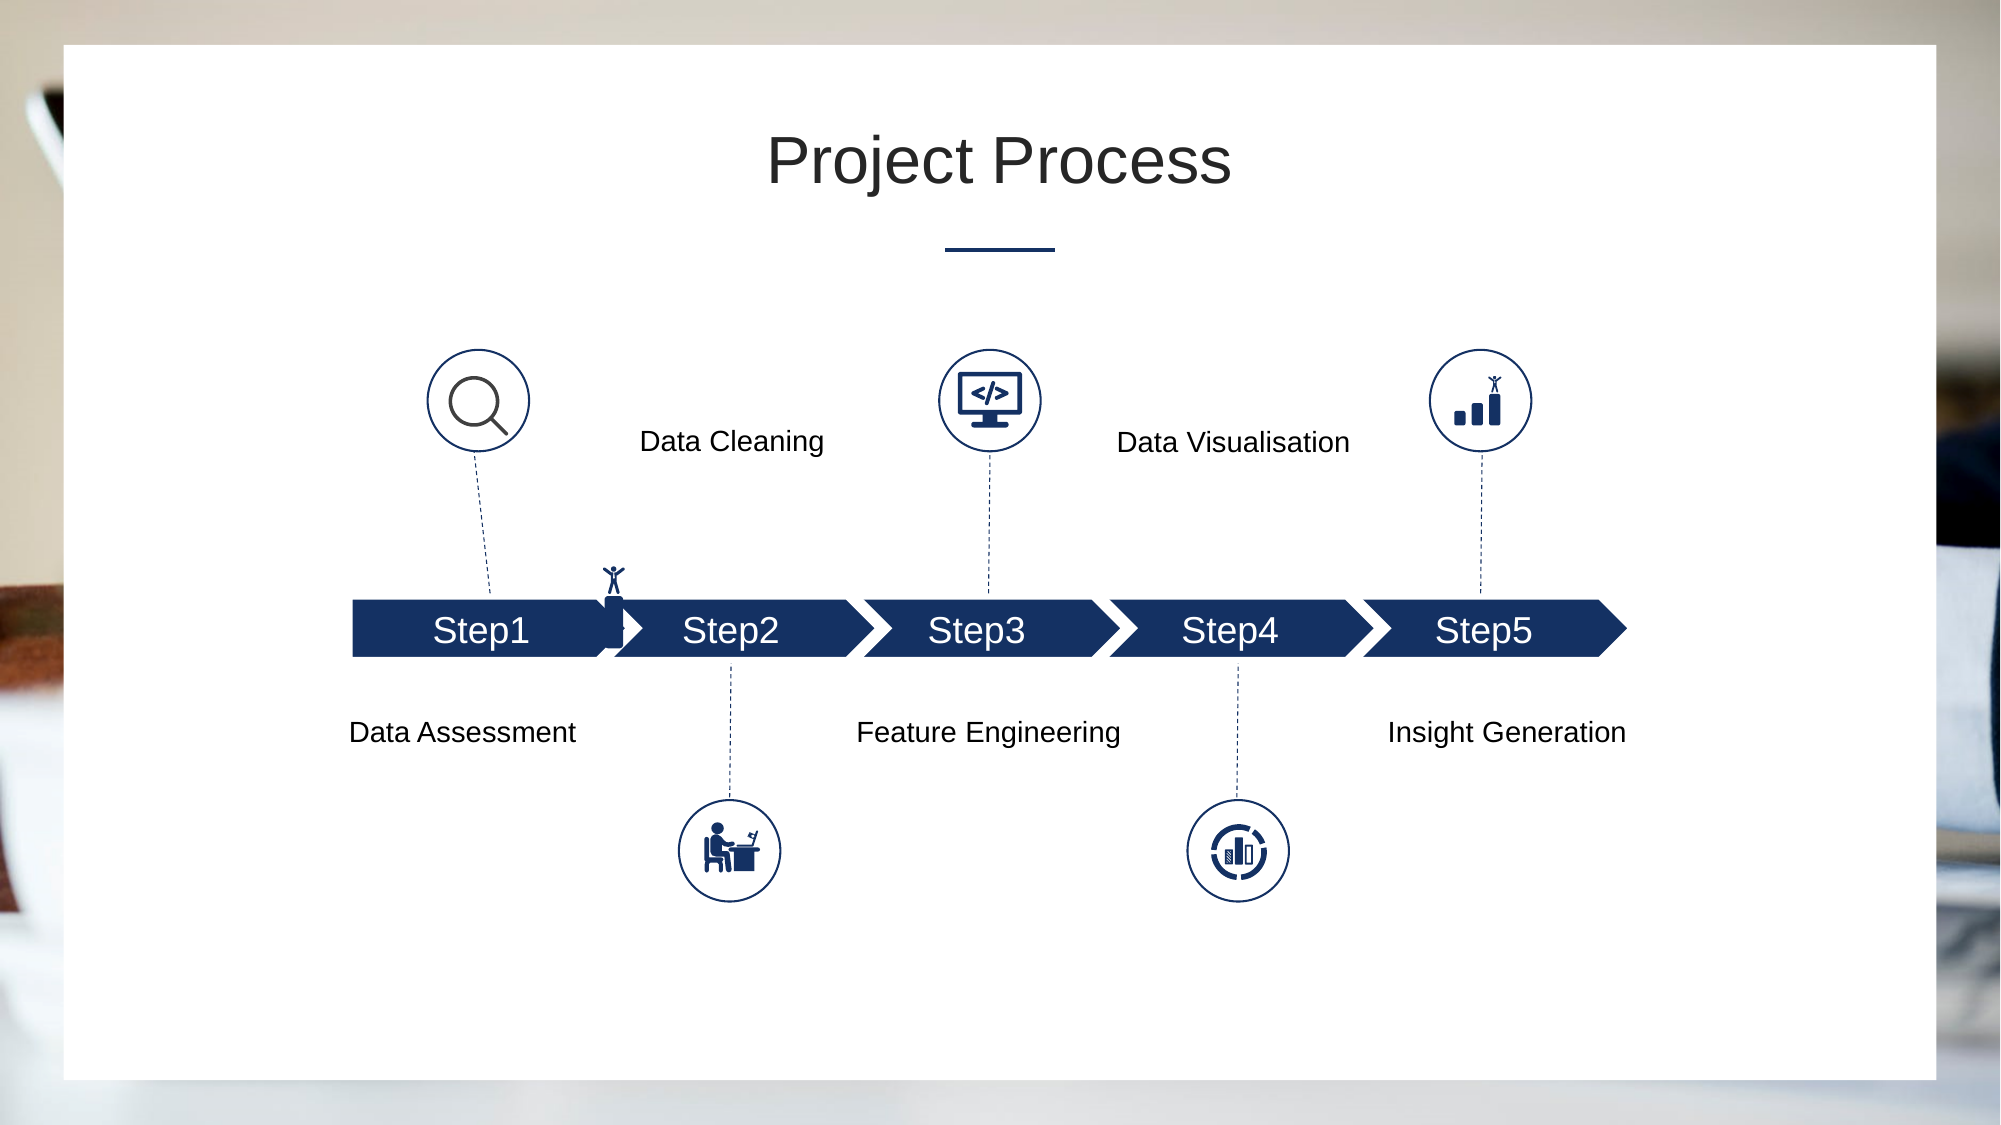

Project Process

Data Cleaning
Data Visualisation

Step1
Step2
Step3
Step4
Step5
Data Assessment
Feature Engineering
Insight Generation